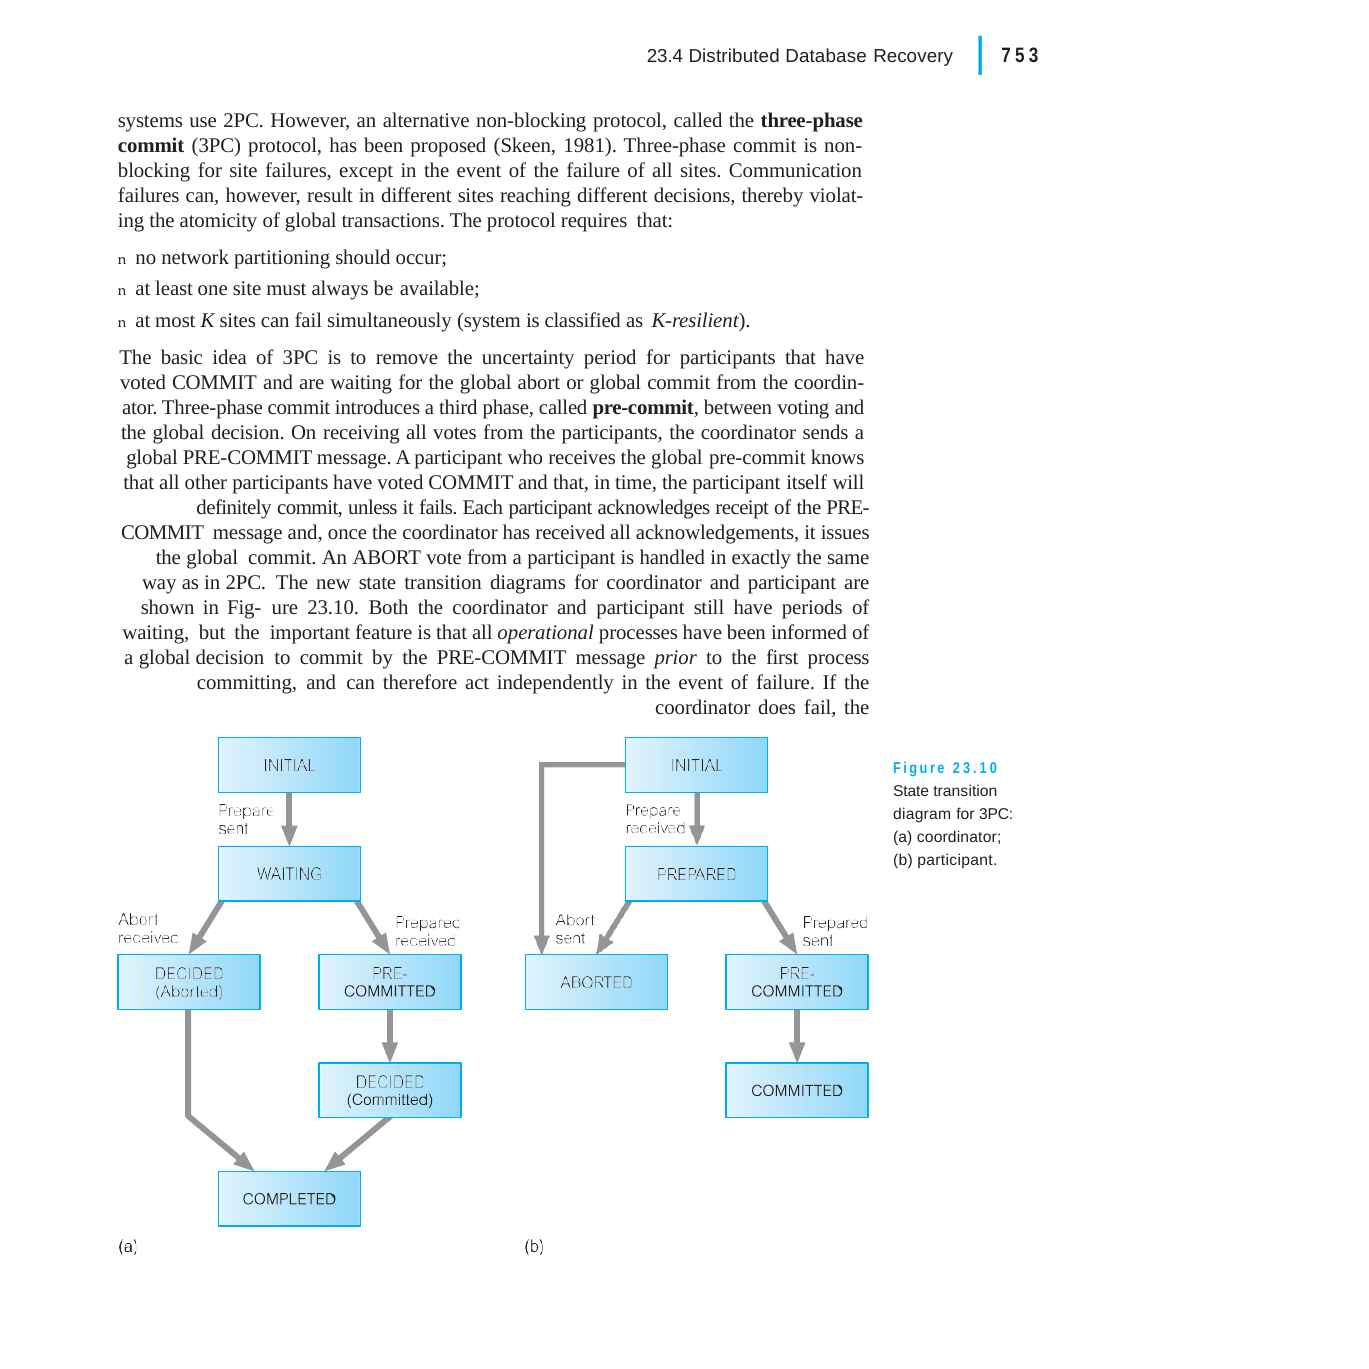

|
753
23.4 Distributed Database Recovery
systems use 2PC. However, an alternative non-blocking protocol, called the three-phase  commit (3PC) protocol, has been proposed (Skeen, 1981). Three-phase commit is non-  blocking for site failures, except in the event of the failure of all sites. Communication  failures can, however, result in different sites reaching different decisions, thereby violat-  ing the atomicity of global transactions. The protocol requires that:
n no network partitioning should occur;
n at least one site must always be available;
n at most K sites can fail simultaneously (system is classified as K-resilient).
The basic idea of 3PC is to remove the uncertainty period for participants that have  voted COMMIT and are waiting for the global abort or global commit from the coordin-  ator. Three-phase commit introduces a third phase, called pre-commit, between voting and  the global decision. On receiving all votes from the participants, the coordinator sends a  global PRE-COMMIT message. A participant who receives the global pre-commit knows  that all other participants have voted COMMIT and that, in time, the participant itself will  definitely commit, unless it fails. Each participant acknowledges receipt of the PRE-COMMIT  message and, once the coordinator has received all acknowledgements, it issues the global  commit. An ABORT vote from a participant is handled in exactly the same way as in 2PC.  The new state transition diagrams for coordinator and participant are shown in Fig-  ure 23.10. Both the coordinator and participant still have periods of waiting, but the  important feature is that all operational processes have been informed of a global decision  to commit by the PRE-COMMIT message prior to the first process committing, and  can therefore act independently in the event of failure. If the coordinator does fail, the

Figure 23.10  State transition  diagram for 3PC:
(a) coordinator;
(b) participant.